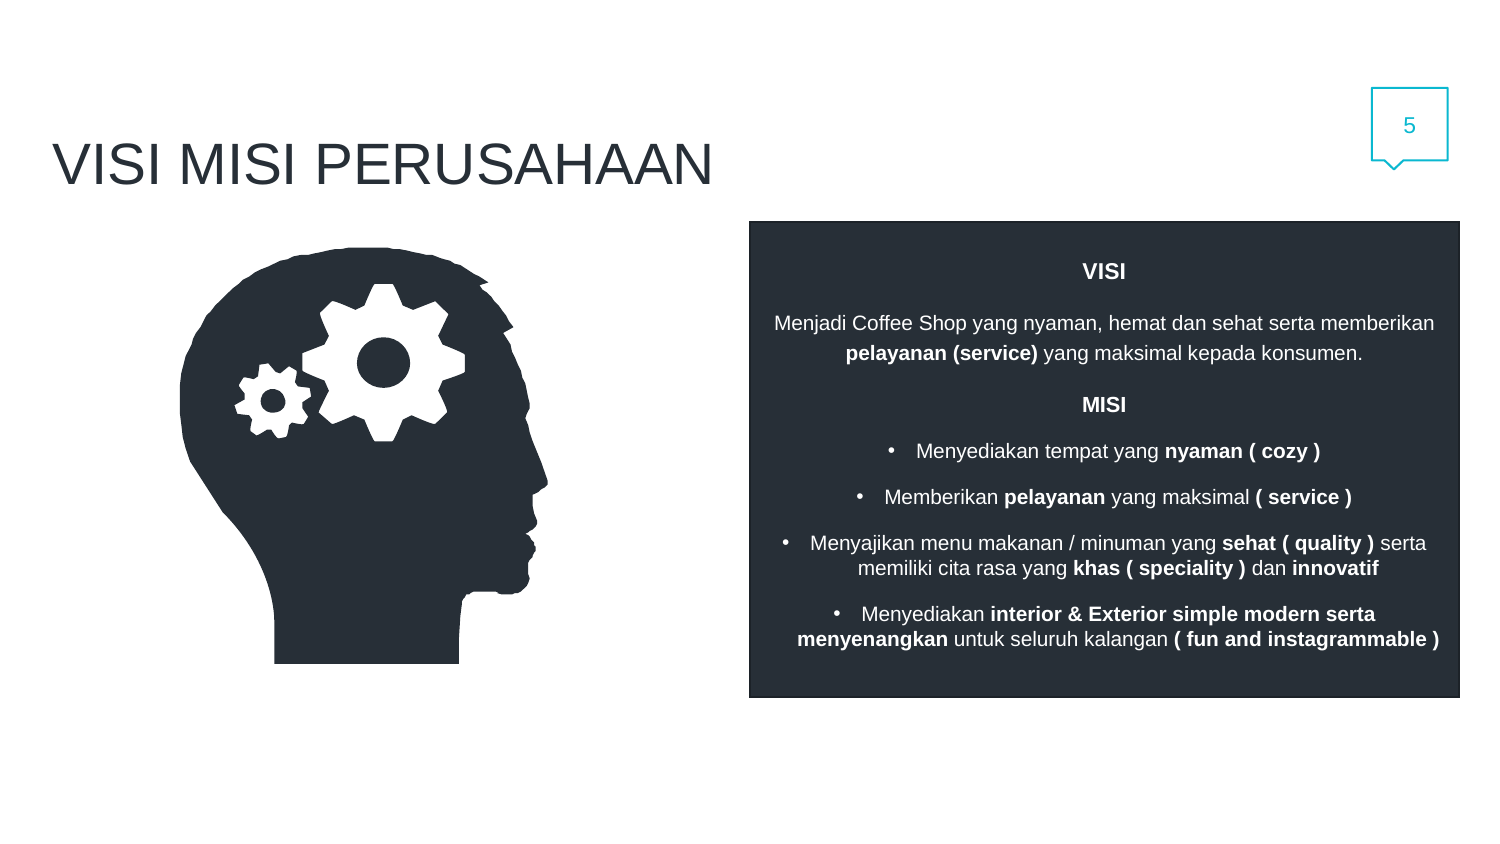

5
# VISI MISI PERUSAHAAN

VISI
Menjadi Coffee Shop yang nyaman, hemat dan sehat serta memberikan pelayanan (service) yang maksimal kepada konsumen.
MISI
Menyediakan tempat yang nyaman ( cozy )
Memberikan pelayanan yang maksimal ( service )
Menyajikan menu makanan / minuman yang sehat ( quality ) serta memiliki cita rasa yang khas ( speciality ) dan innovatif
Menyediakan interior & Exterior simple modern serta menyenangkan untuk seluruh kalangan ( fun and instagrammable )